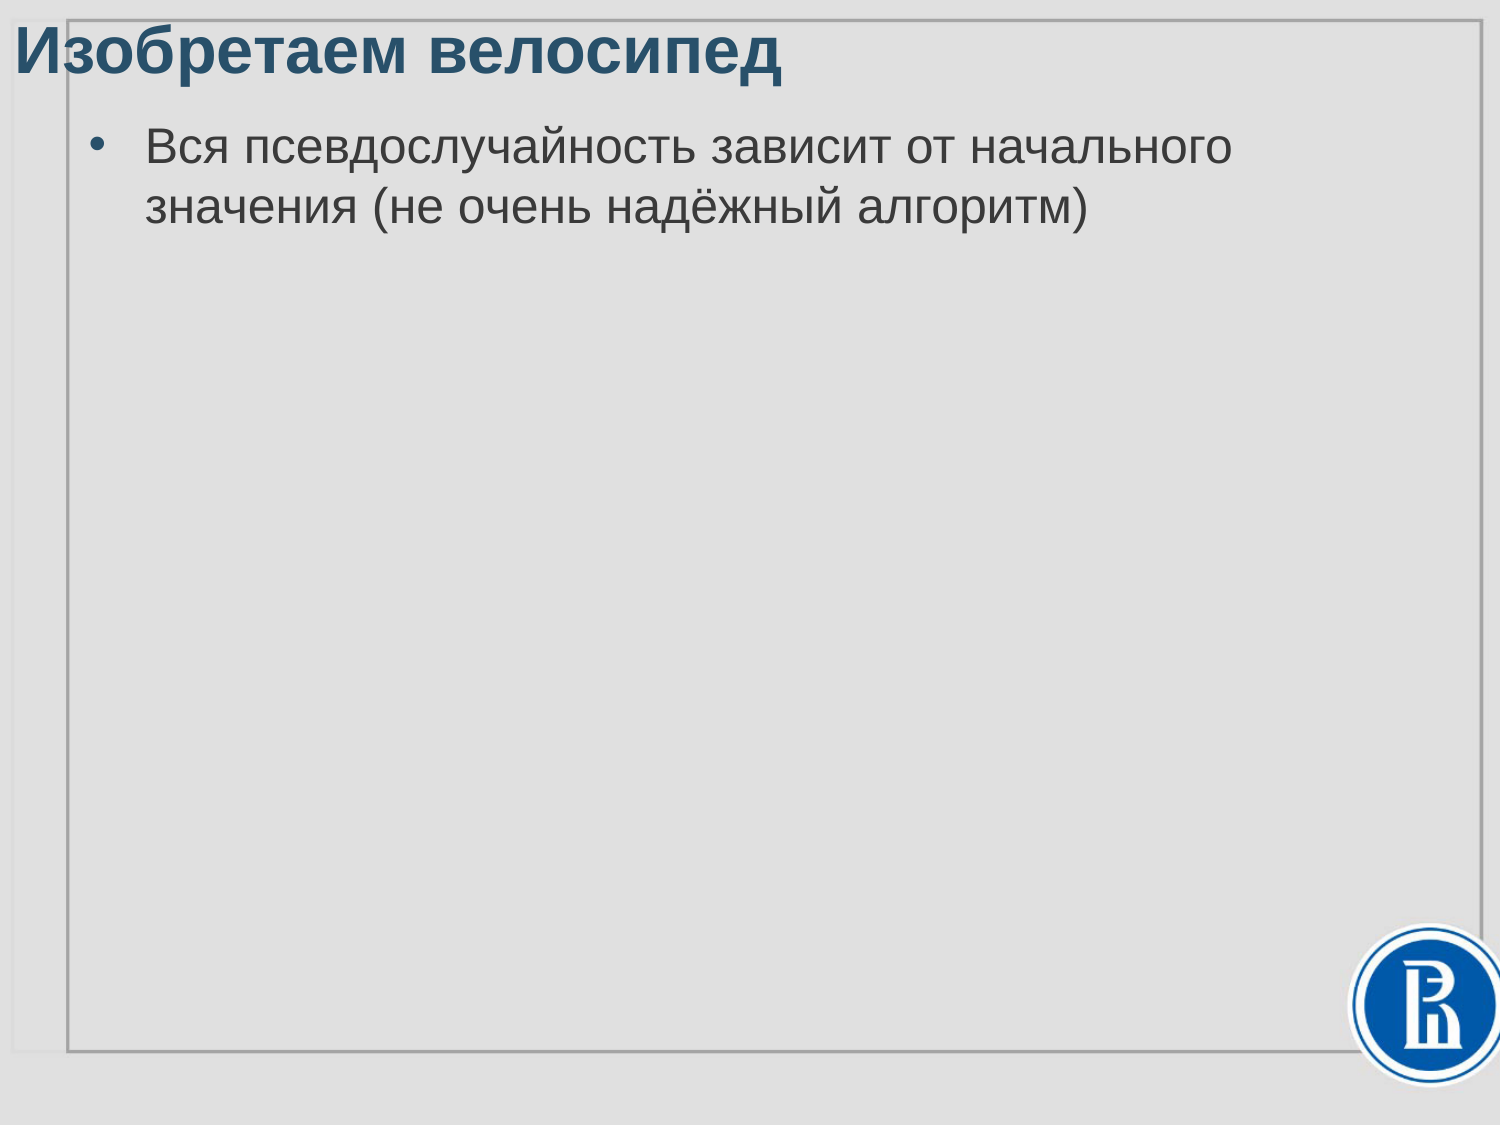

Изобретаем велосипед
Вся псевдослучайность зависит от начального значения (не очень надёжный алгоритм)